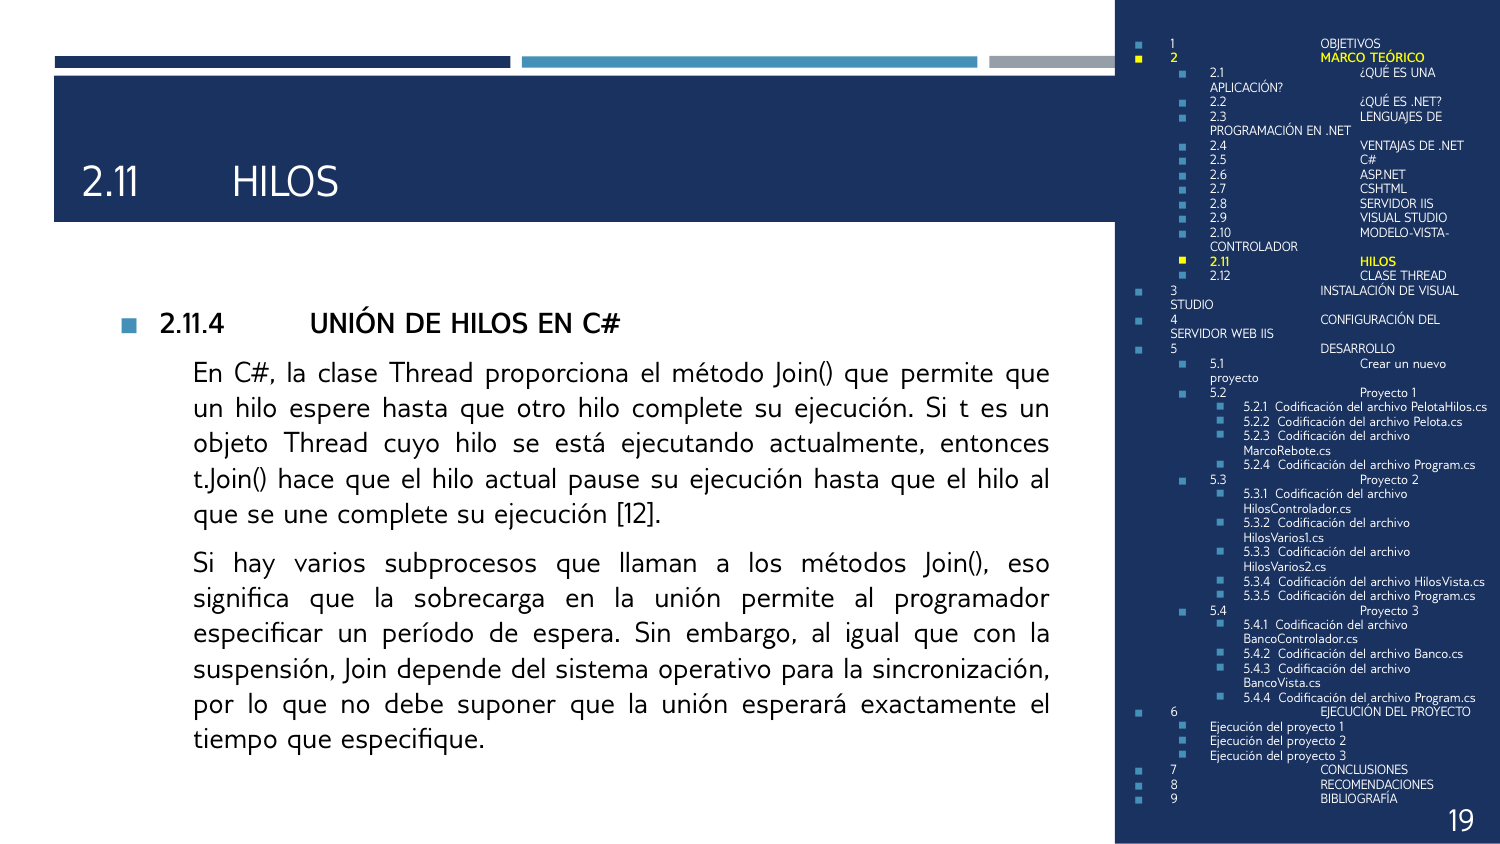

1	OBJETIVOS
2	MARCO TEÓRICO
2.1	¿QUÉ ES UNA APLICACIÓN?
2.2	¿QUÉ ES .NET?
2.3	LENGUAJES DE PROGRAMACIÓN EN .NET
2.4	VENTAJAS DE .NET
2.5	C#
2.6	ASP.NET
2.7	CSHTML
2.8	SERVIDOR IIS
2.9	VISUAL STUDIO
2.10	MODELO-VISTA-CONTROLADOR
2.11	HILOS
2.12	CLASE THREAD
3	INSTALACIÓN DE VISUAL STUDIO
4	CONFIGURACIÓN DEL SERVIDOR WEB IIS
5	DESARROLLO
5.1	Crear un nuevo proyecto
5.2	Proyecto 1
5.2.1  Codificación del archivo PelotaHilos.cs
5.2.2  Codificación del archivo Pelota.cs
5.2.3  Codificación del archivo MarcoRebote.cs
5.2.4  Codificación del archivo Program.cs
5.3	Proyecto 2
5.3.1  Codificación del archivo HilosControlador.cs
5.3.2  Codificación del archivo HilosVarios1.cs
5.3.3  Codificación del archivo HilosVarios2.cs
5.3.4  Codificación del archivo HilosVista.cs
5.3.5  Codificación del archivo Program.cs
5.4	Proyecto 3
5.4.1  Codificación del archivo BancoControlador.cs
5.4.2  Codificación del archivo Banco.cs
5.4.3  Codificación del archivo BancoVista.cs
5.4.4  Codificación del archivo Program.cs
6	EJECUCIÓN DEL PROYECTO
Ejecución del proyecto 1
Ejecución del proyecto 2
Ejecución del proyecto 3
7	CONCLUSIONES
8	RECOMENDACIONES
9	BIBLIOGRAFÍA
# 2.11	HILOS
2.11.4	UNIÓN DE HILOS EN C#
En C#, la clase Thread proporciona el método Join() que permite que un hilo espere hasta que otro hilo complete su ejecución. Si t es un objeto Thread cuyo hilo se está ejecutando actualmente, entonces t.Join() hace que el hilo actual pause su ejecución hasta que el hilo al que se une complete su ejecución [12].
Si hay varios subprocesos que llaman a los métodos Join(), eso significa que la sobrecarga en la unión permite al programador especificar un período de espera. Sin embargo, al igual que con la suspensión, Join depende del sistema operativo para la sincronización, por lo que no debe suponer que la unión esperará exactamente el tiempo que especifique.
19